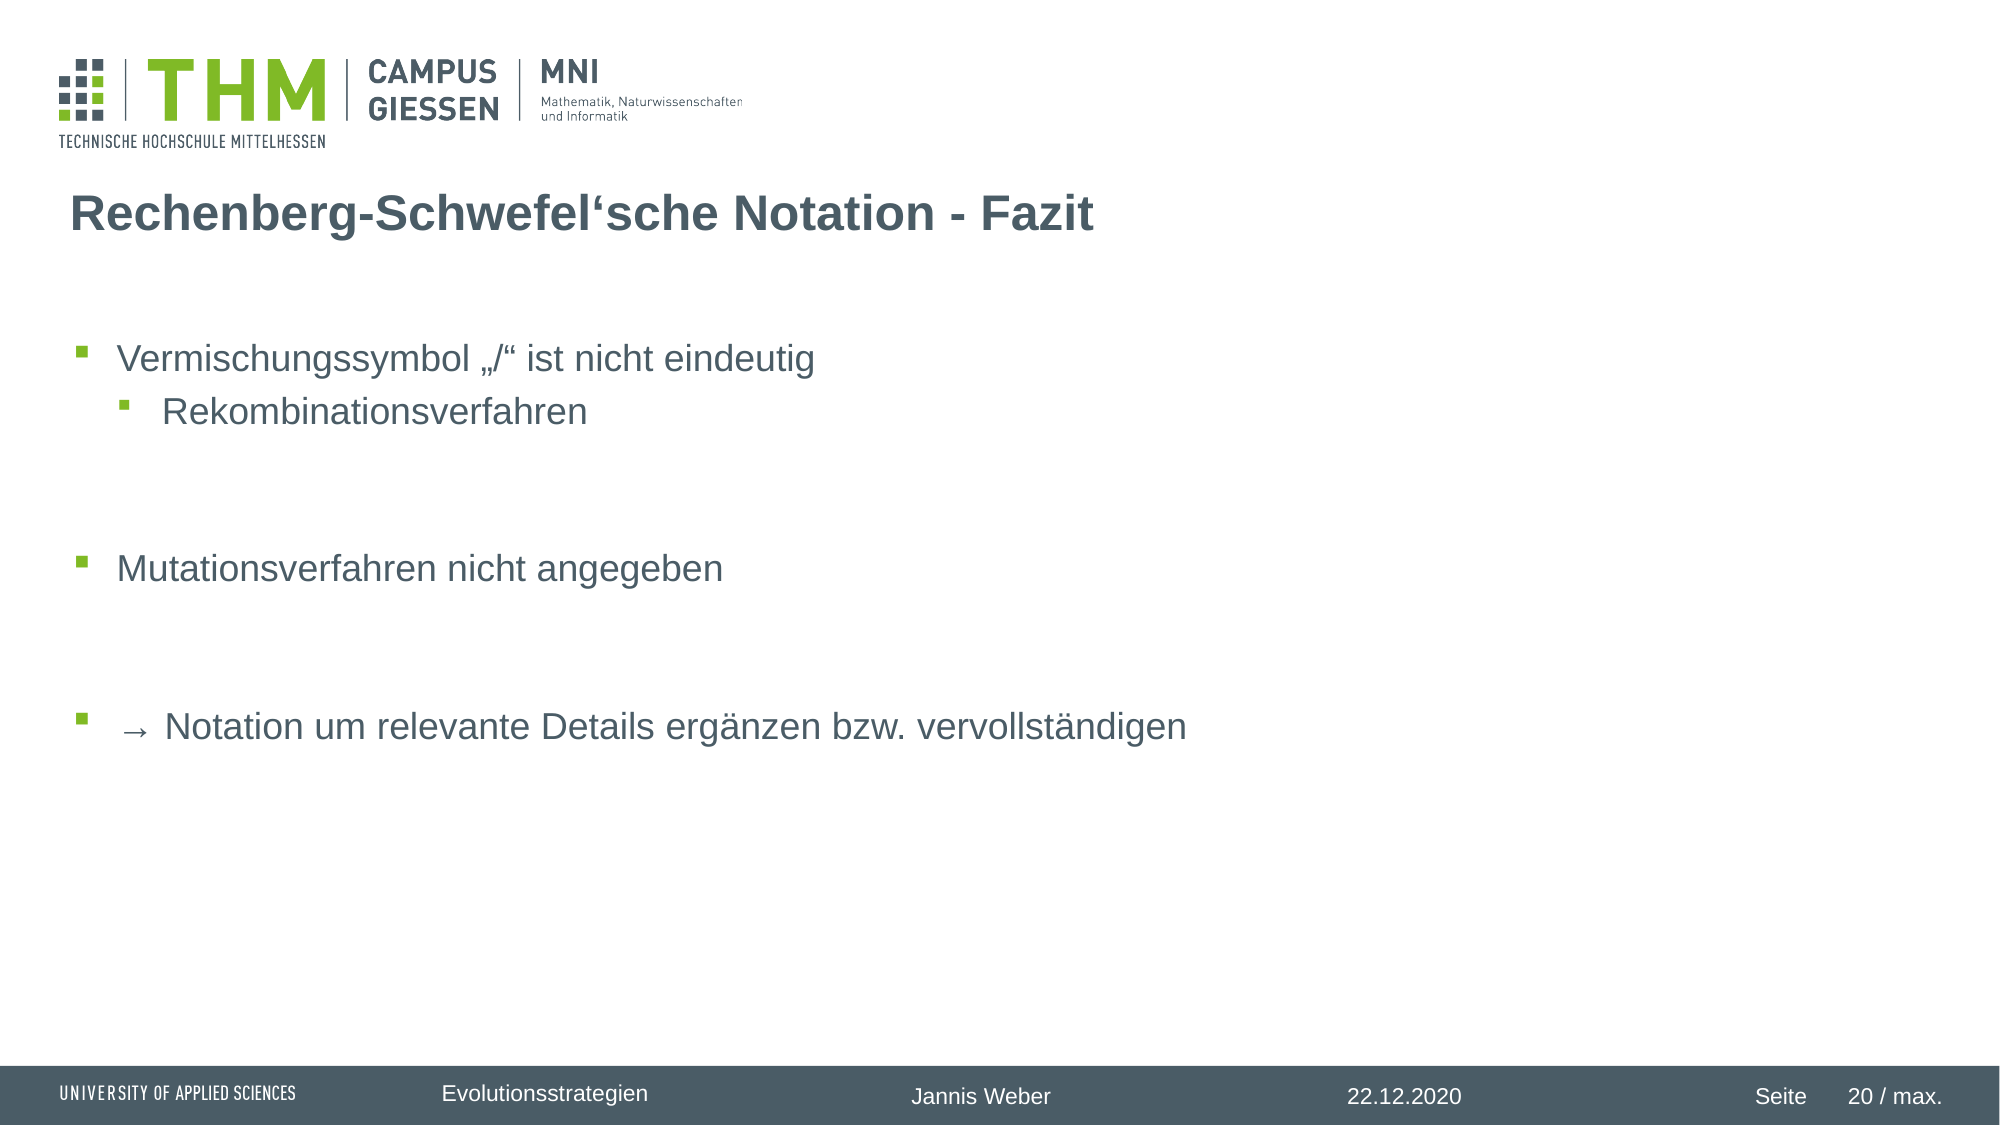

# Rechenberg-Schwefel‘sche Notation - Fazit
Vermischungssymbol „/“ ist nicht eindeutig
Rekombinationsverfahren

Mutationsverfahren nicht angegeben

→ Notation um relevante Details ergänzen bzw. vervollständigen